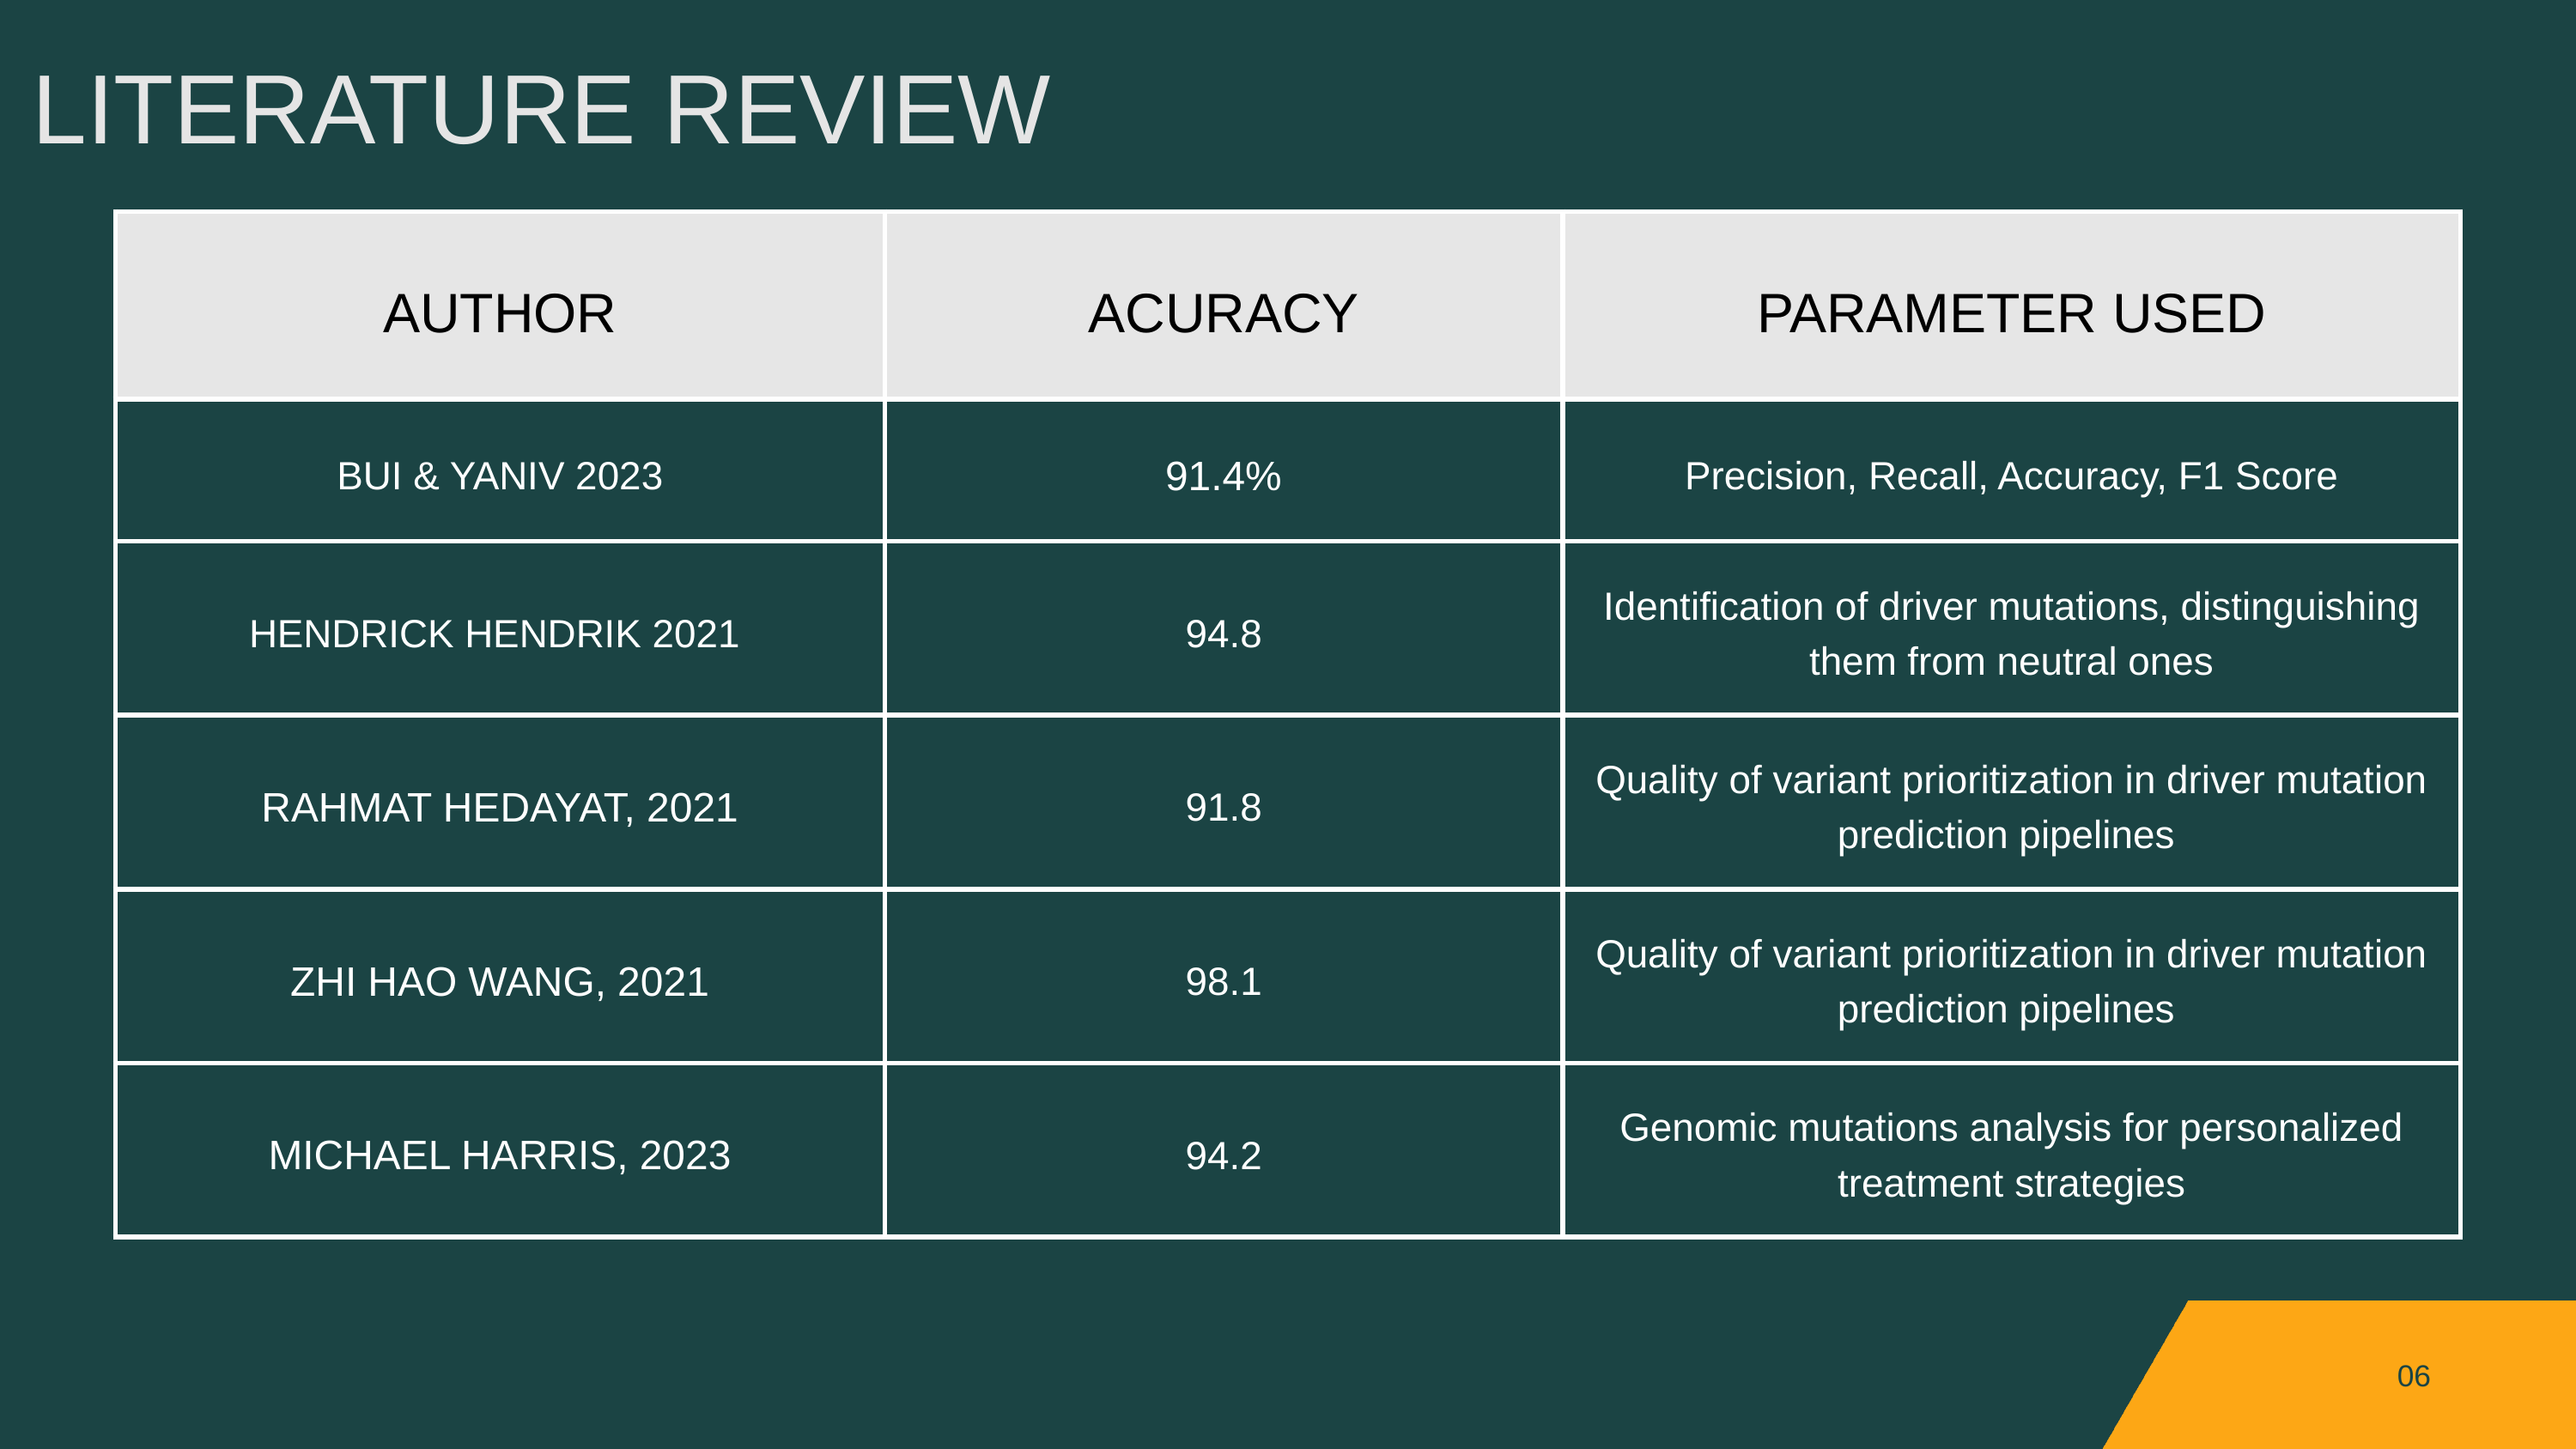

LITERATURE REVIEW
| AUTHOR | ACURACY | PARAMETER USED |
| --- | --- | --- |
| BUI & YANIV 2023 | 91.4% | Precision, Recall, Accuracy, F1 Score |
| HENDRICK HENDRIK 2021 | 94.8 | Identification of driver mutations, distinguishing them from neutral ones |
| RAHMAT HEDAYAT, 2021 | 91.8 | Quality of variant prioritization in driver mutation prediction pipelines |
| ZHI HAO WANG, 2021 | 98.1 | Quality of variant prioritization in driver mutation prediction pipelines |
| MICHAEL HARRIS, 2023 | 94.2 | Genomic mutations analysis for personalized treatment strategies |

06